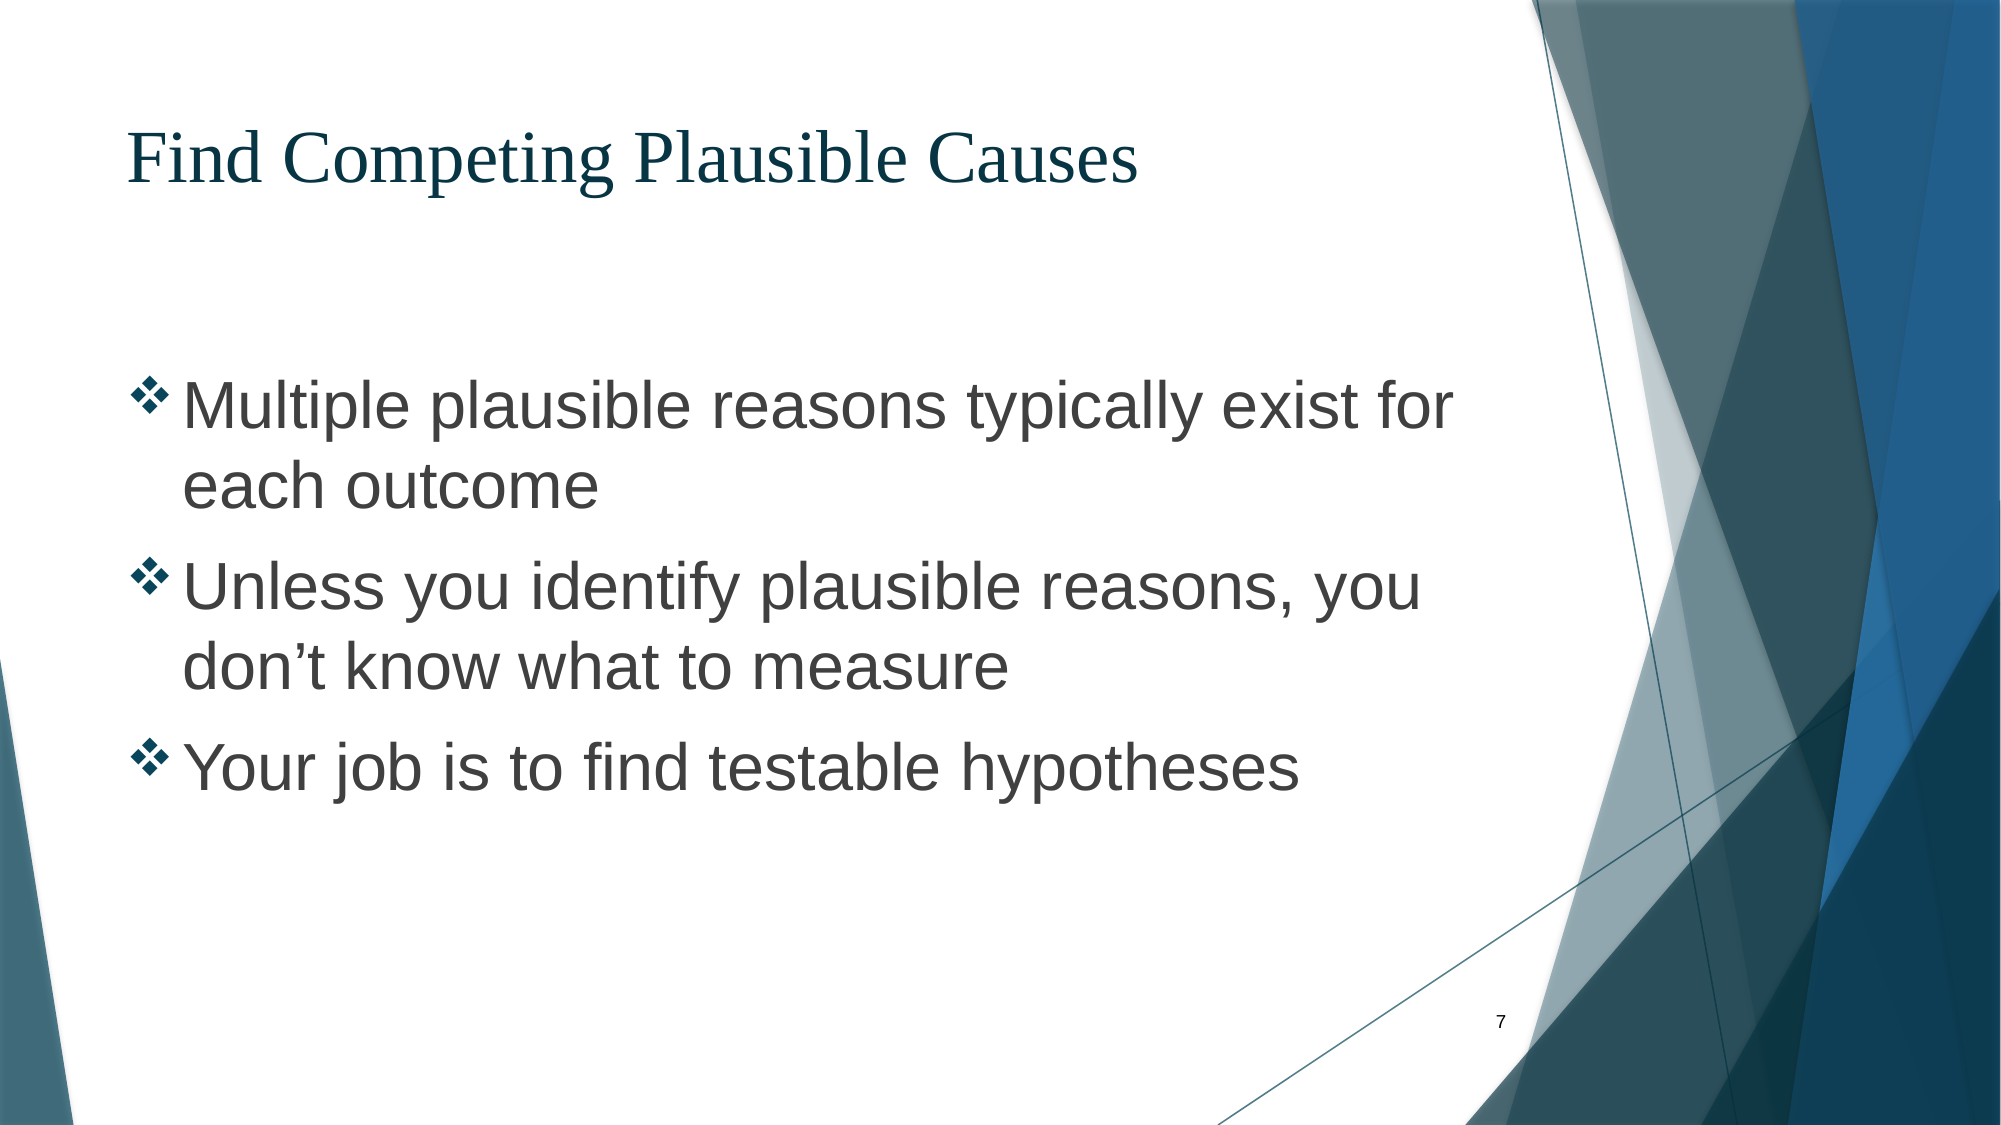

# Find Competing Plausible Causes
Multiple plausible reasons typically exist for each outcome
Unless you identify plausible reasons, you don’t know what to measure
Your job is to find testable hypotheses
7